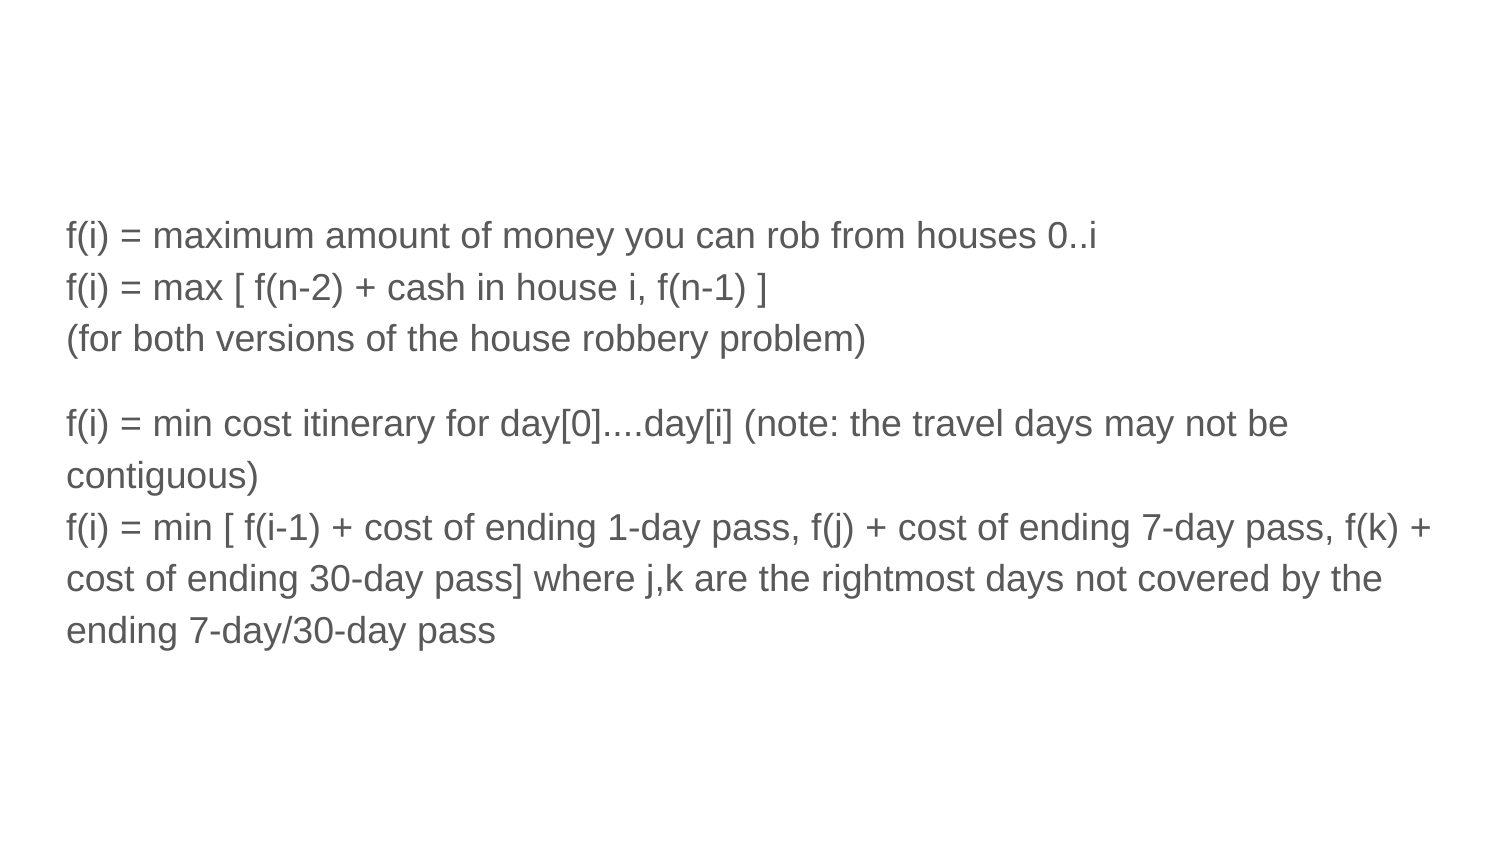

#
f(i) = maximum amount of money you can rob from houses 0..i
f(i) = max [ f(n-2) + cash in house i, f(n-1) ]
(for both versions of the house robbery problem)
f(i) = min cost itinerary for day[0]....day[i] (note: the travel days may not be contiguous)
f(i) = min [ f(i-1) + cost of ending 1-day pass, f(j) + cost of ending 7-day pass, f(k) + cost of ending 30-day pass] where j,k are the rightmost days not covered by the ending 7-day/30-day pass